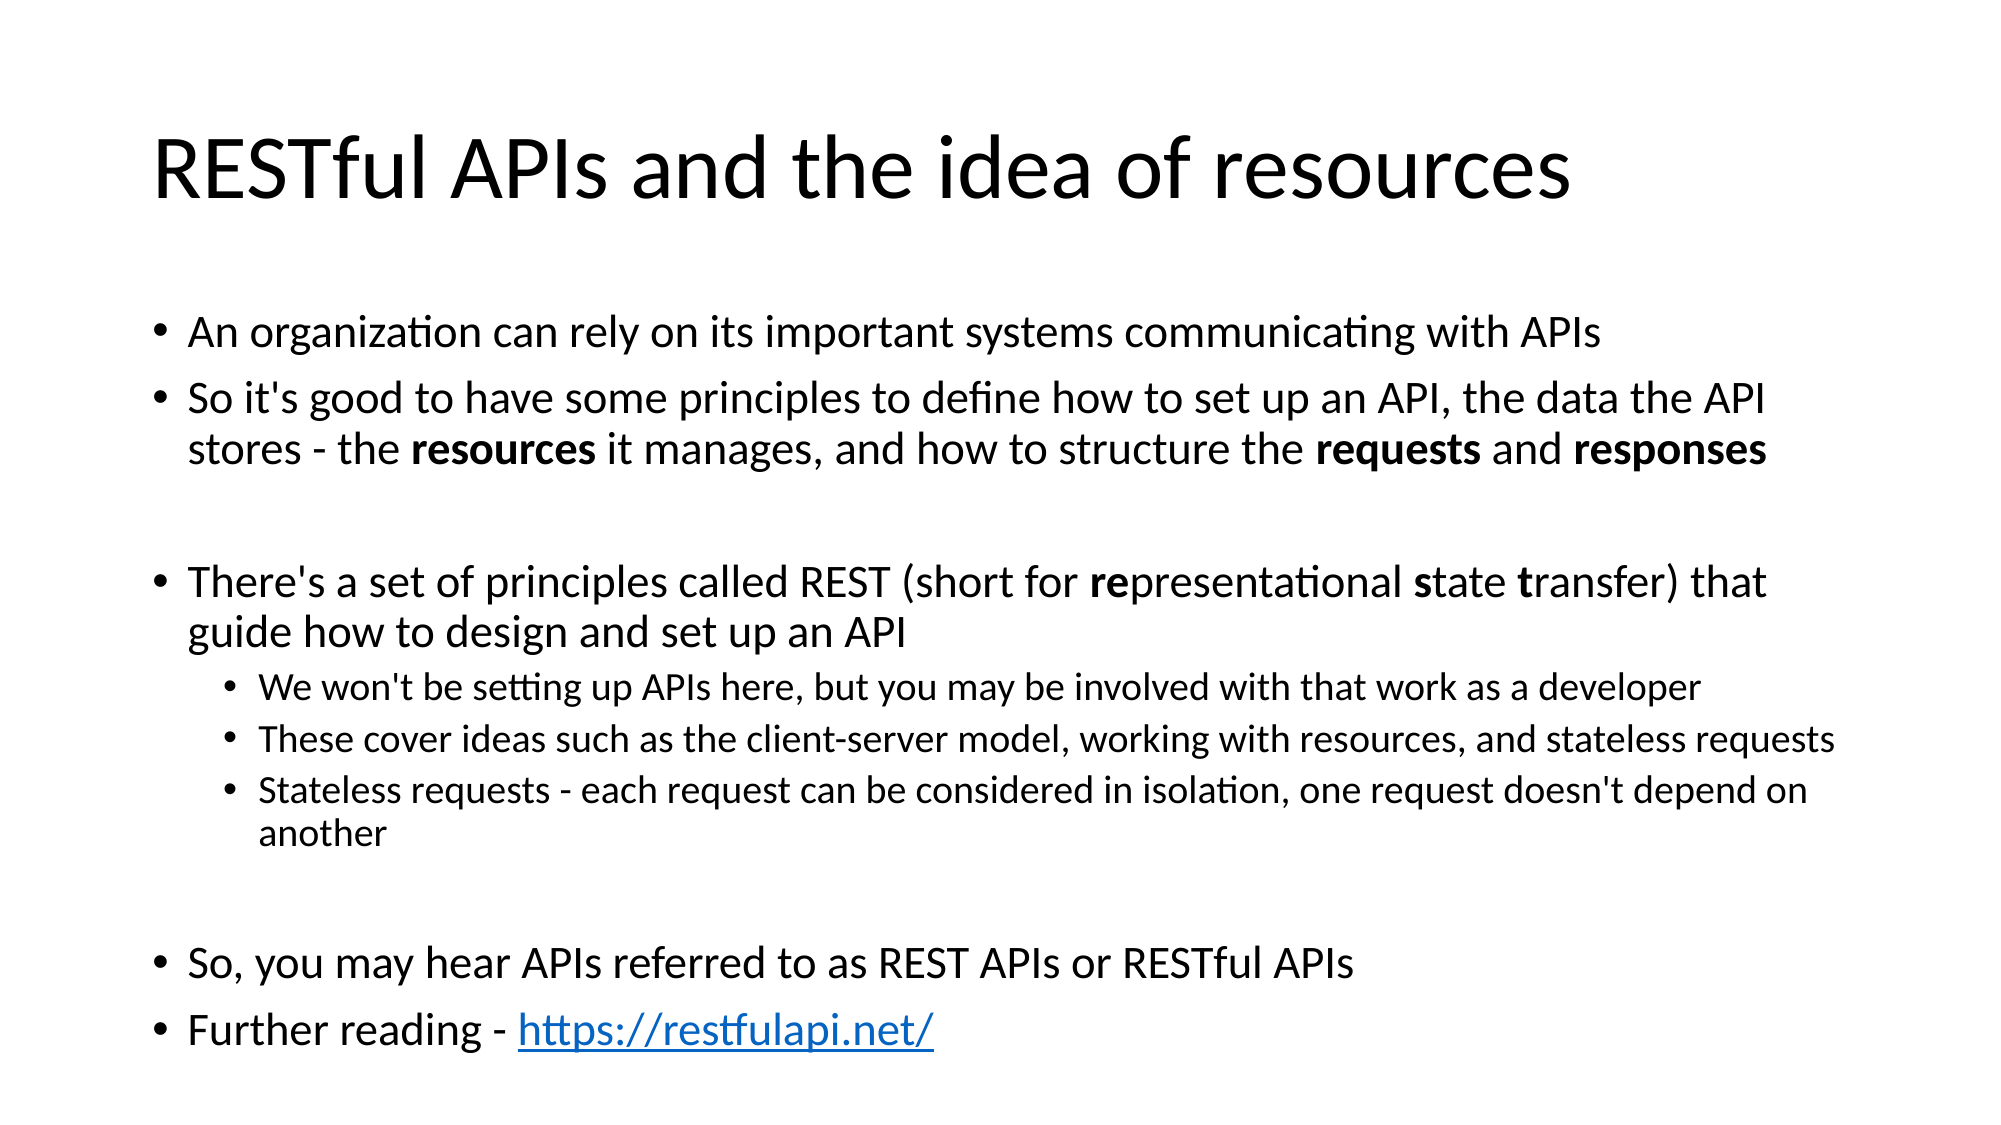

# RESTful APIs and the idea of resources
An organization can rely on its important systems communicating with APIs
So it's good to have some principles to define how to set up an API, the data the API stores - the resources it manages, and how to structure the requests and responses

There's a set of principles called REST (short for representational state transfer) that guide how to design and set up an API
We won't be setting up APIs here, but you may be involved with that work as a developer
These cover ideas such as the client-server model, working with resources, and stateless requests
Stateless requests - each request can be considered in isolation, one request doesn't depend on another

So, you may hear APIs referred to as REST APIs or RESTful APIs
Further reading - https://restfulapi.net/